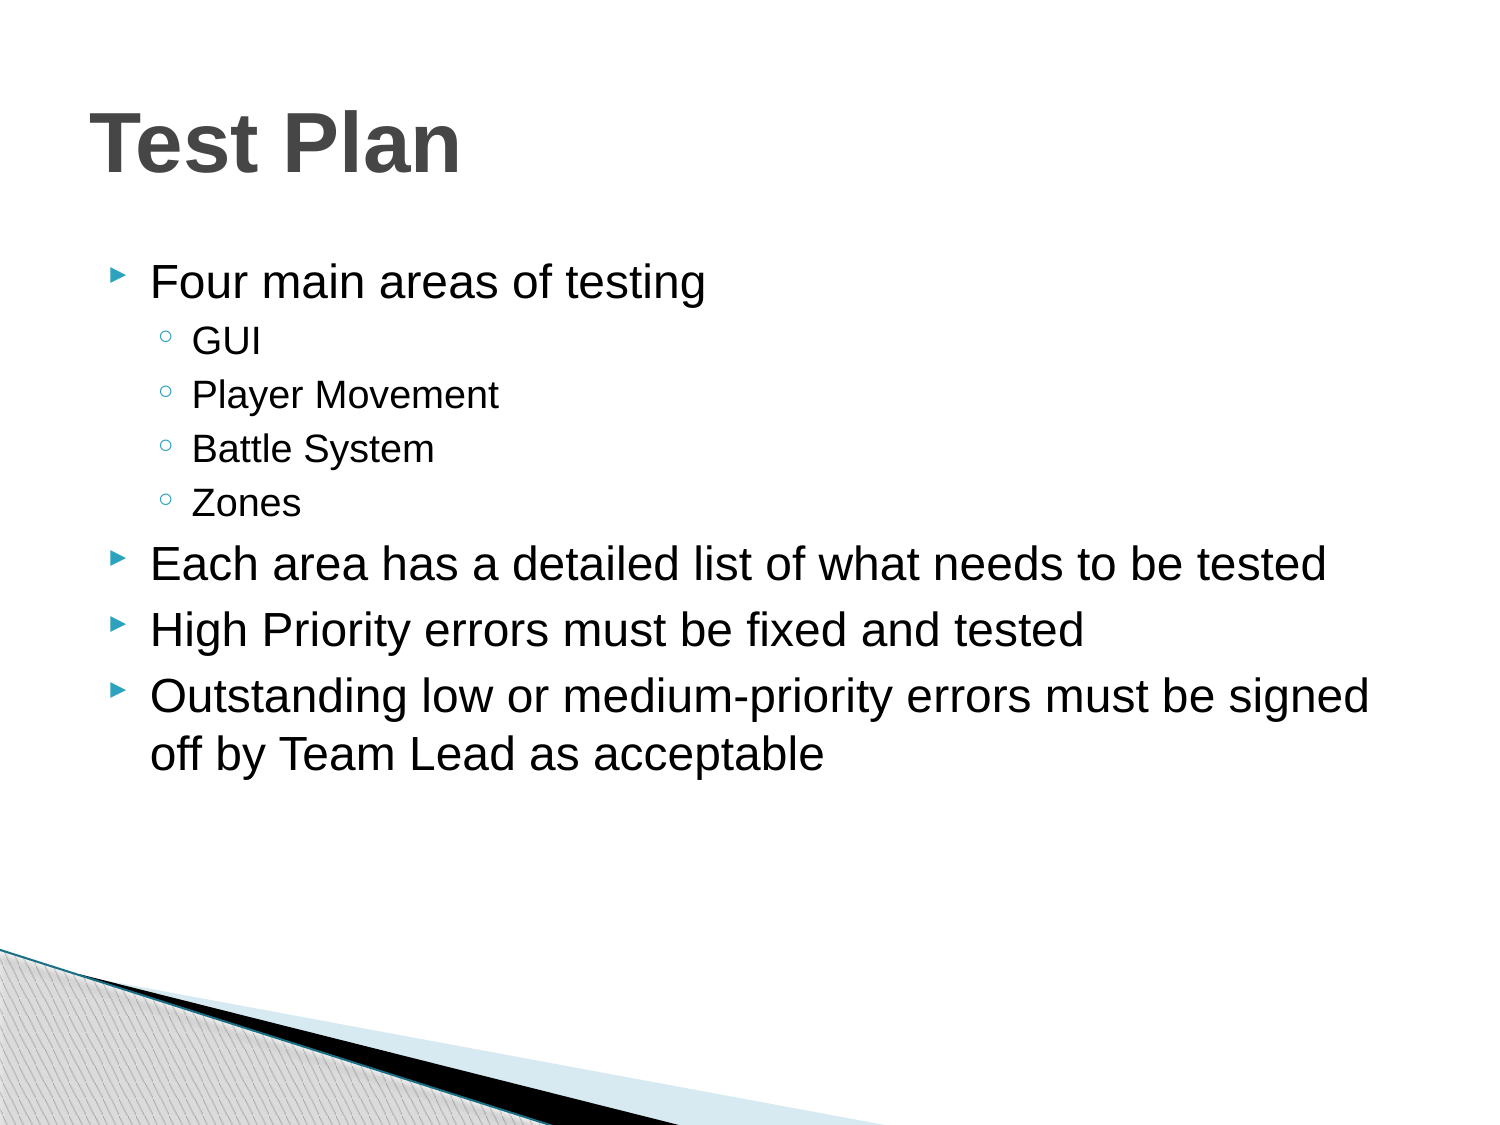

# Test Plan
Four main areas of testing
GUI
Player Movement
Battle System
Zones
Each area has a detailed list of what needs to be tested
High Priority errors must be fixed and tested
Outstanding low or medium-priority errors must be signed off by Team Lead as acceptable